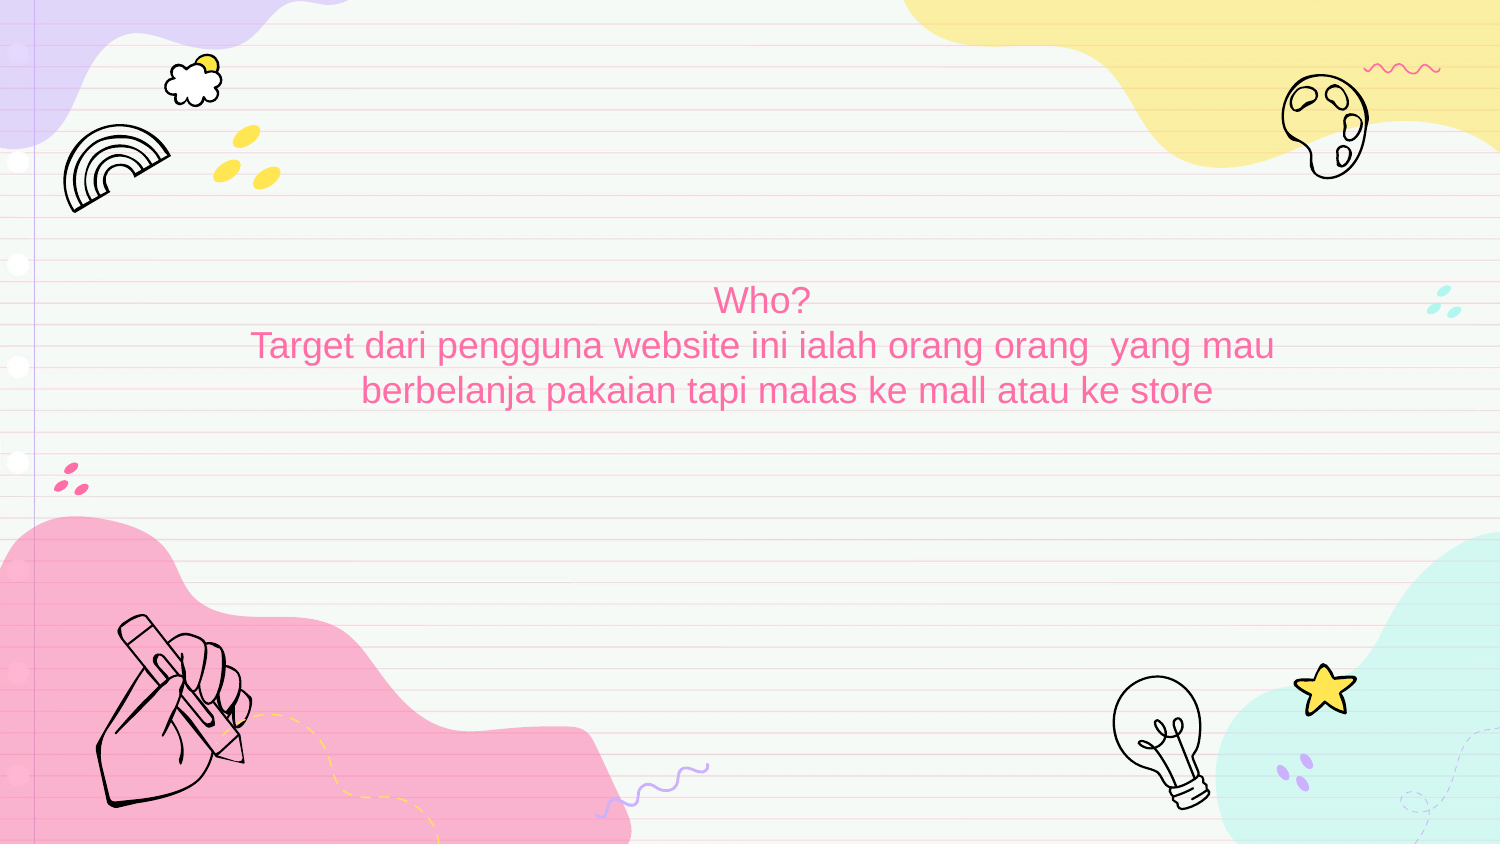

Who?
Target dari pengguna website ini ialah orang orang  yang mau berbelanja pakaian tapi malas ke mall atau ke store